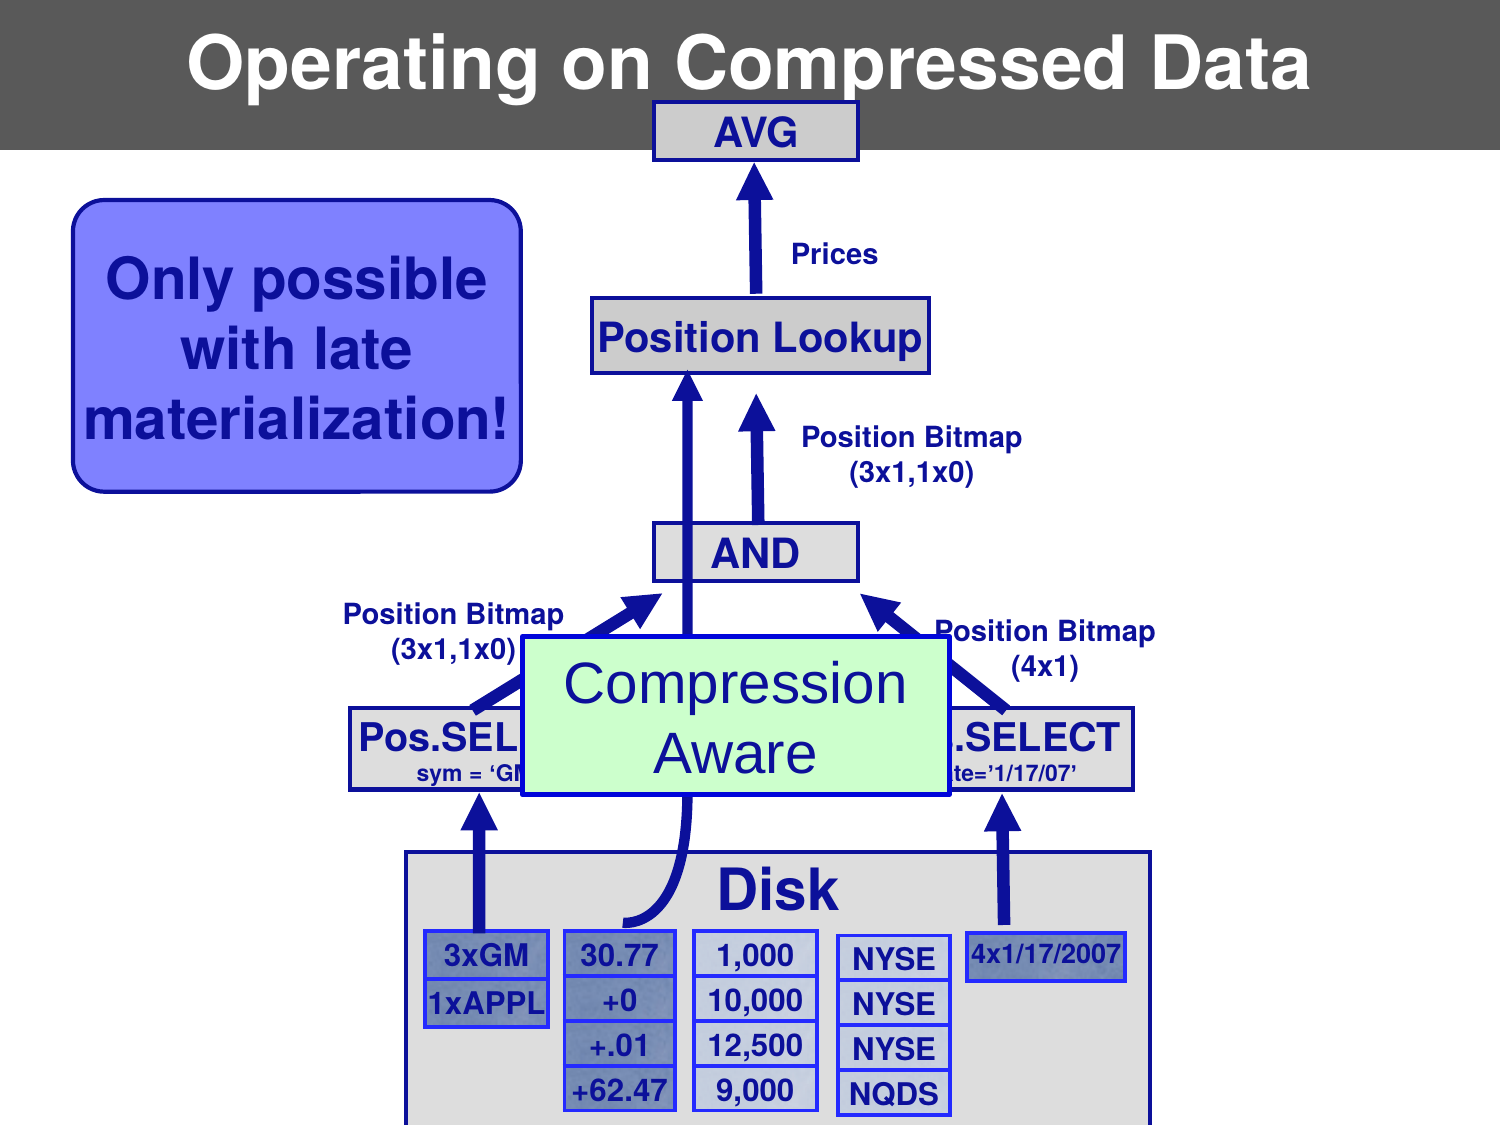

# Operating on Compressed Data
AVG

Prices
Only possible with late materialization!
Position Lookup

Position Bitmap
(3x1,1x0)

AND
Position Bitmap
(3x1,1x0)

Position Bitmap
(4x1)
Compression Aware
Pos.SELECT
sym = ‘GM’

Pos.SELECT
date=’1/17/07’

Disk
| 3xGM |
| --- |
| 1xAPPL |
| 30.77 |
| --- |
| +0 |
| +.01 |
| +62.47 |
| 1,000 |
| --- |
| 10,000 |
| 12,500 |
| 9,000 |
| 4x1/17/2007 |
| --- |
| NYSE |
| --- |
| NYSE |
| NYSE |
| NQDS |
15